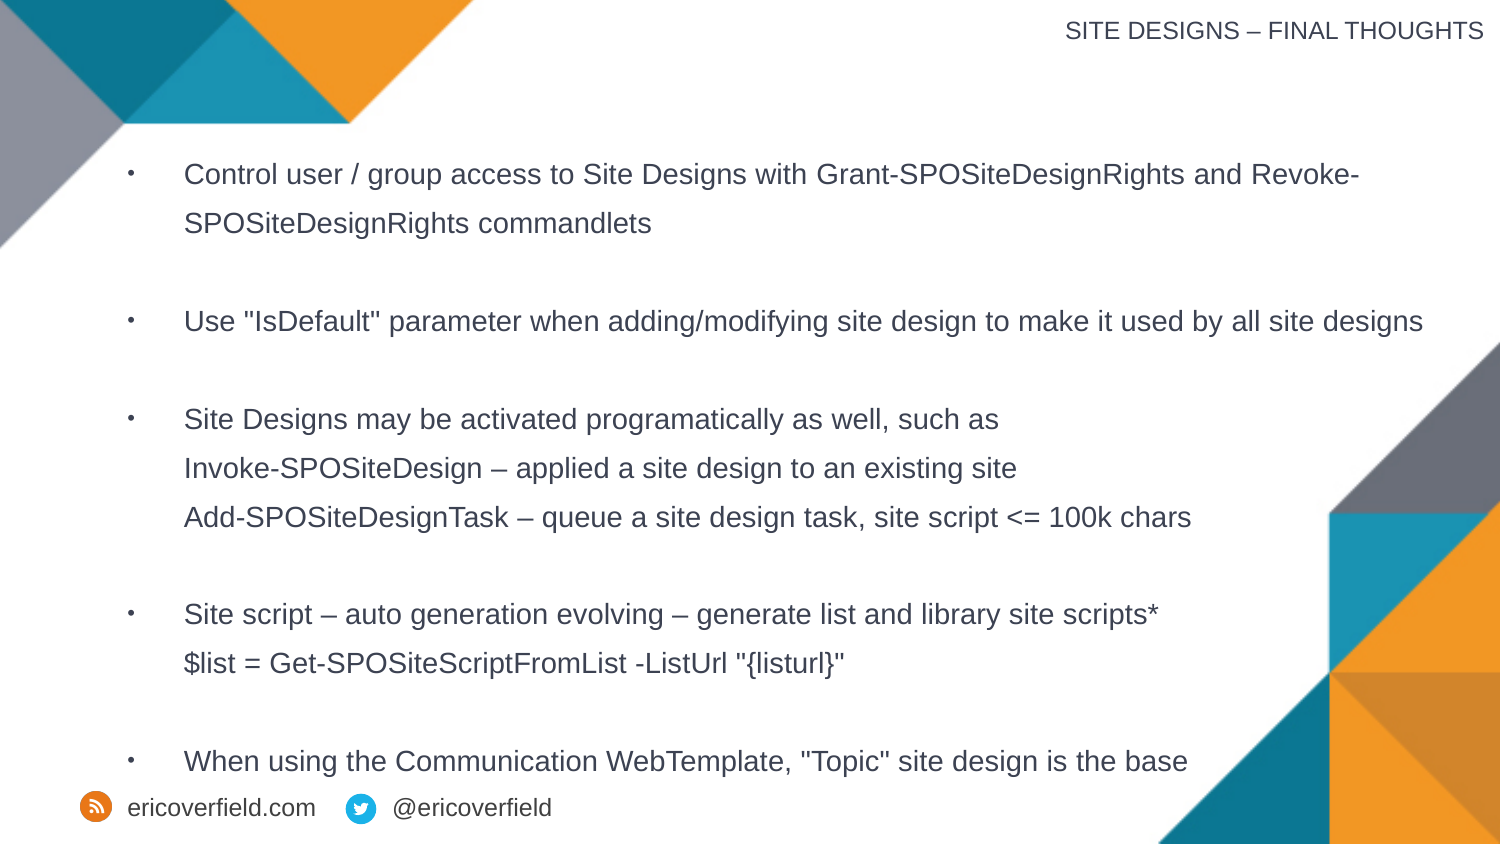

SITE DESIGNS – FINAL THOUGHTS
Control user / group access to Site Designs with Grant-SPOSiteDesignRights and Revoke-SPOSiteDesignRights commandlets

Use "IsDefault" parameter when adding/modifying site design to make it used by all site designs
Site Designs may be activated programatically as well, such as
Invoke-SPOSiteDesign – applied a site design to an existing site
Add-SPOSiteDesignTask – queue a site design task, site script <= 100k chars
Site script – auto generation evolving – generate list and library site scripts*
$list = Get-SPOSiteScriptFromList -ListUrl "{listurl}"
When using the Communication WebTemplate, "Topic" site design is the base